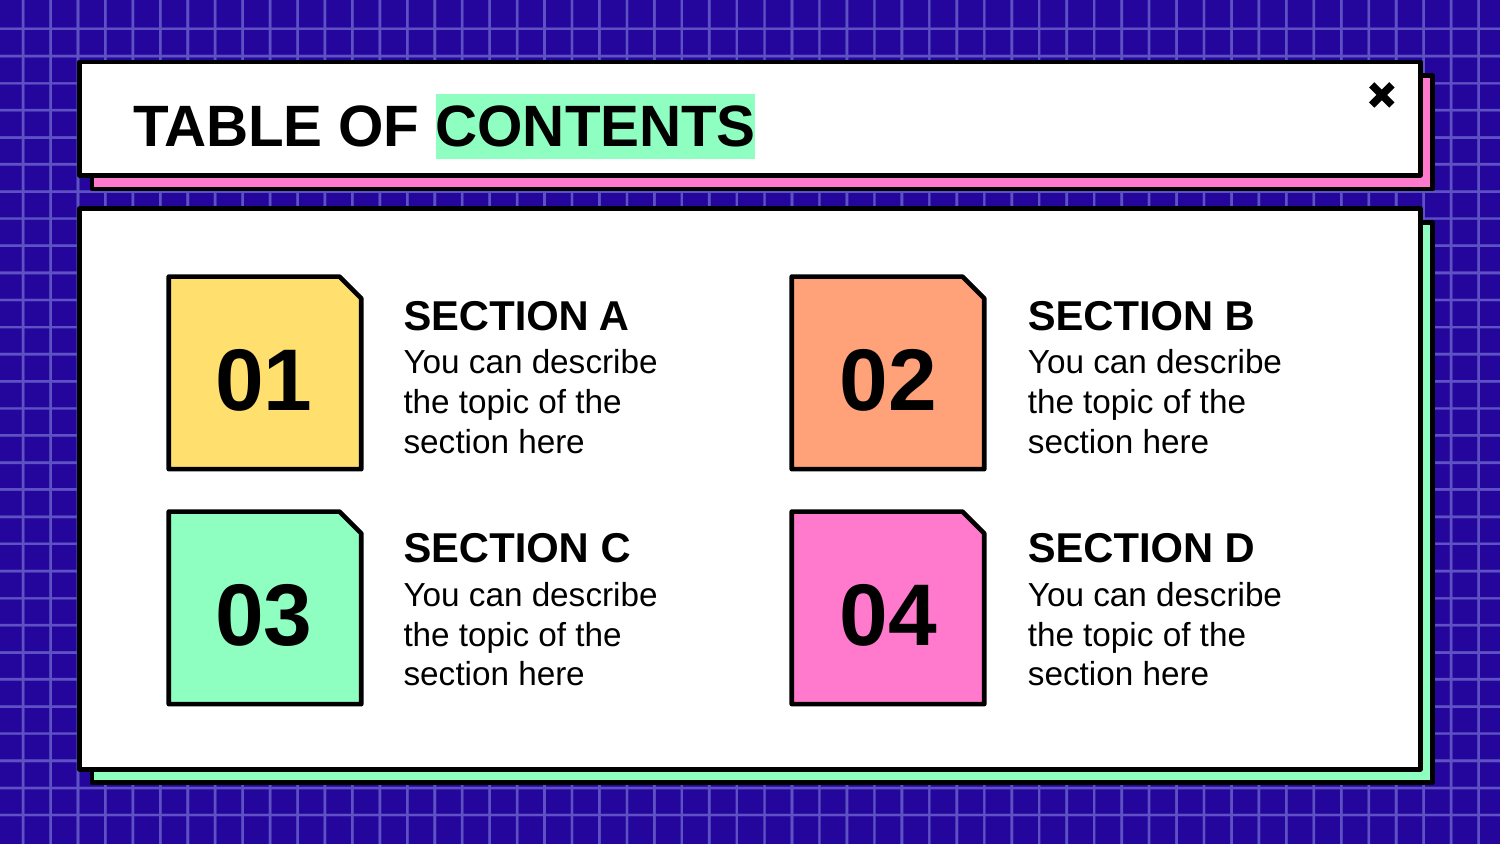

# TABLE OF CONTENTS

SECTION A

SECTION B
01
02
You can describe the topic of the section here
You can describe the topic of the section here
SECTION C
SECTION D

03
04
You can describe the topic of the section here
You can describe the topic of the section here